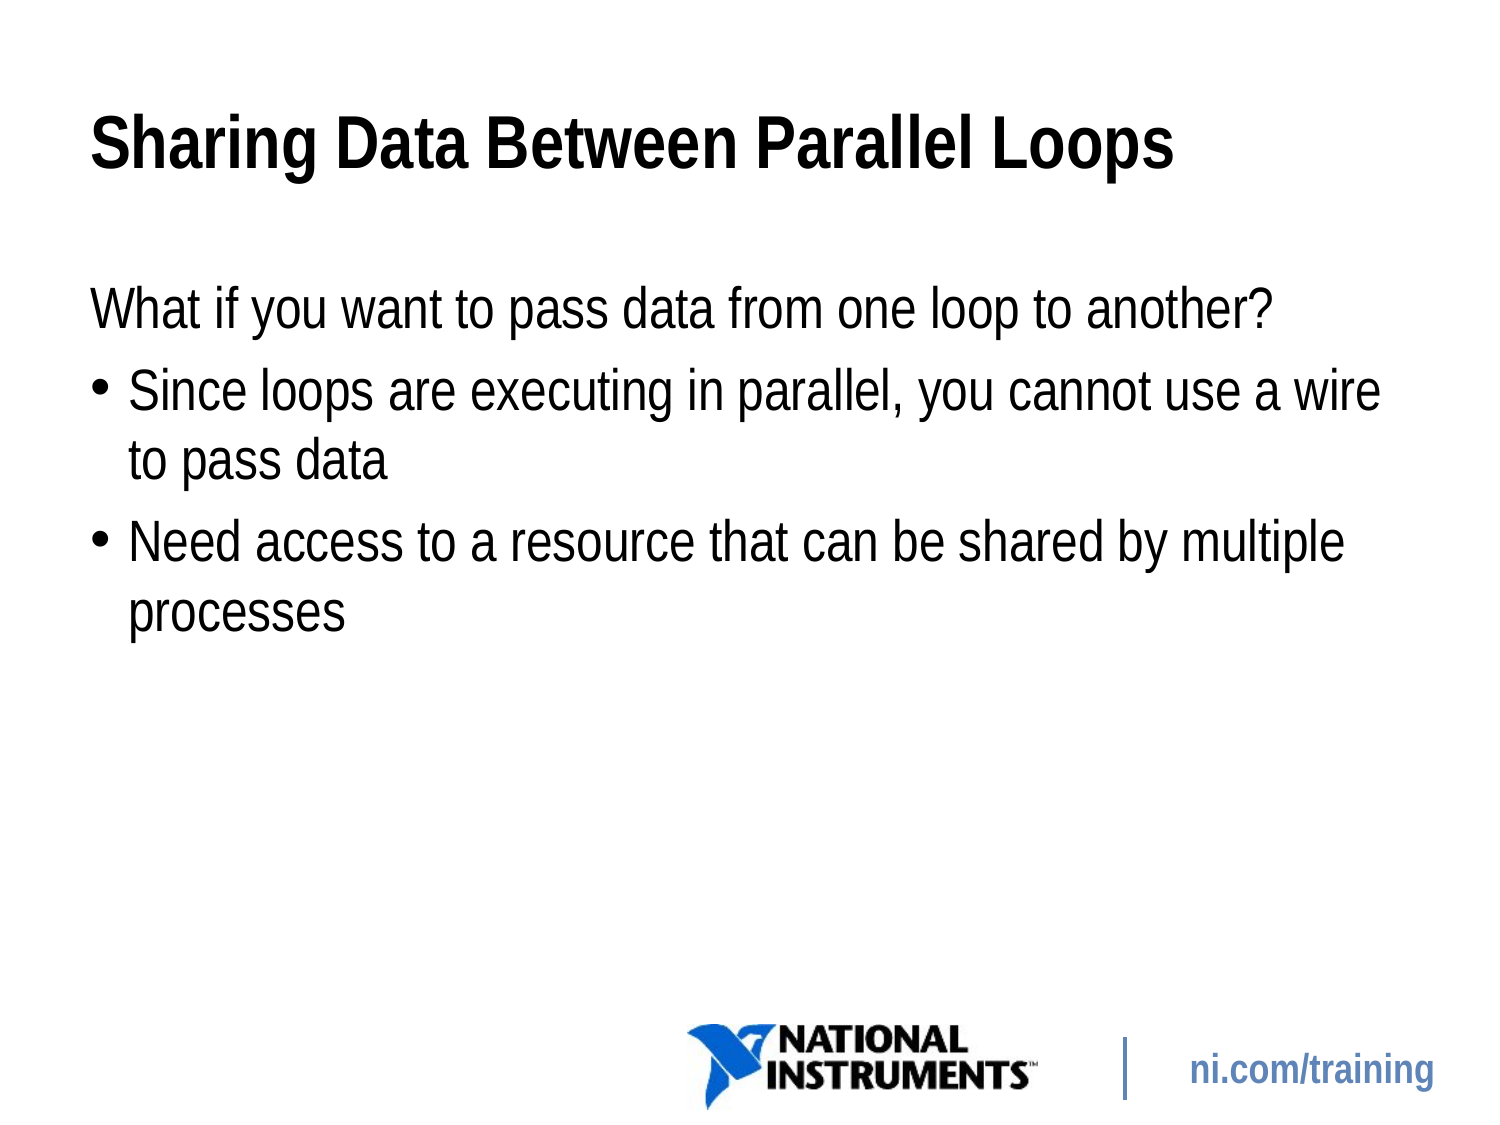

# Sharing Data Between Parallel Loops
What if you want to pass data from one loop to another?
Since loops are executing in parallel, you cannot use a wire to pass data
Need access to a resource that can be shared by multiple processes